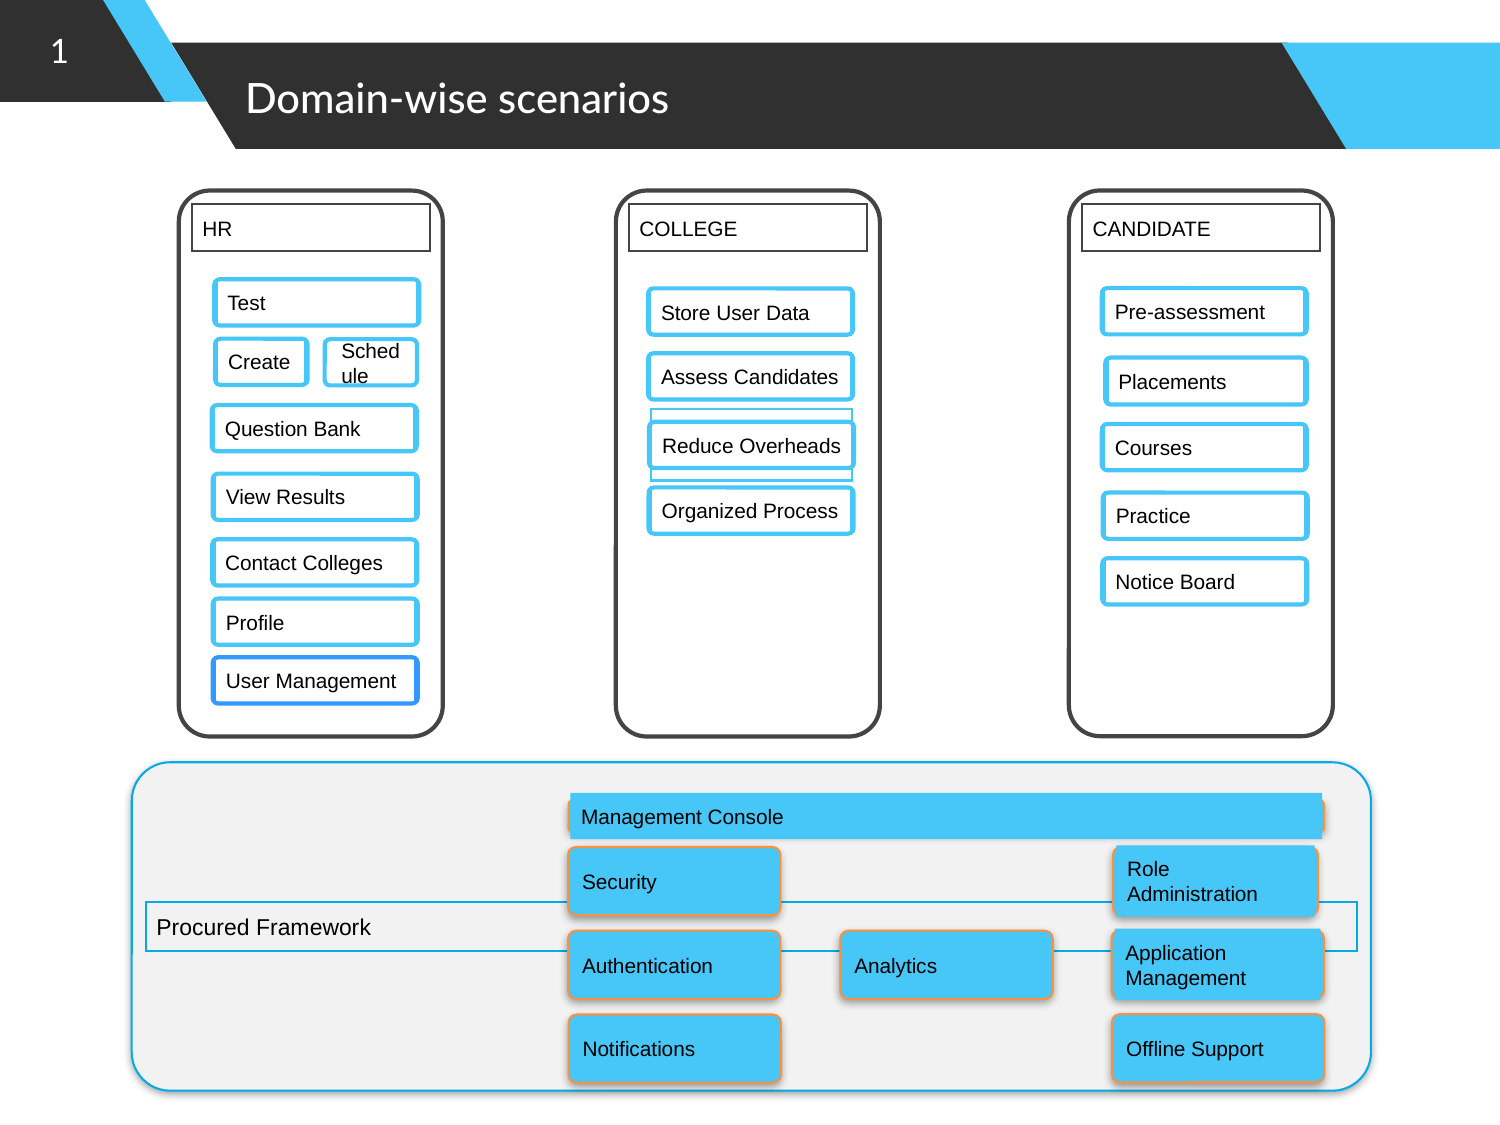

1

Domain-wise scenarios

HR

COLLEGE

CANDIDATE
Test

Pre-assessment

Store User Data

Schedule

Create

Assess Candidates

Placements
Question Bank

Reduce Overheads

Courses

View Results

Organized Process

Practice

Contact Colleges

Notice Board

Profile

User Management

Procured Framework

Management Console
Role Administration

Security
Application Management

Authentication

Analytics

Offline Support

Notifications
5